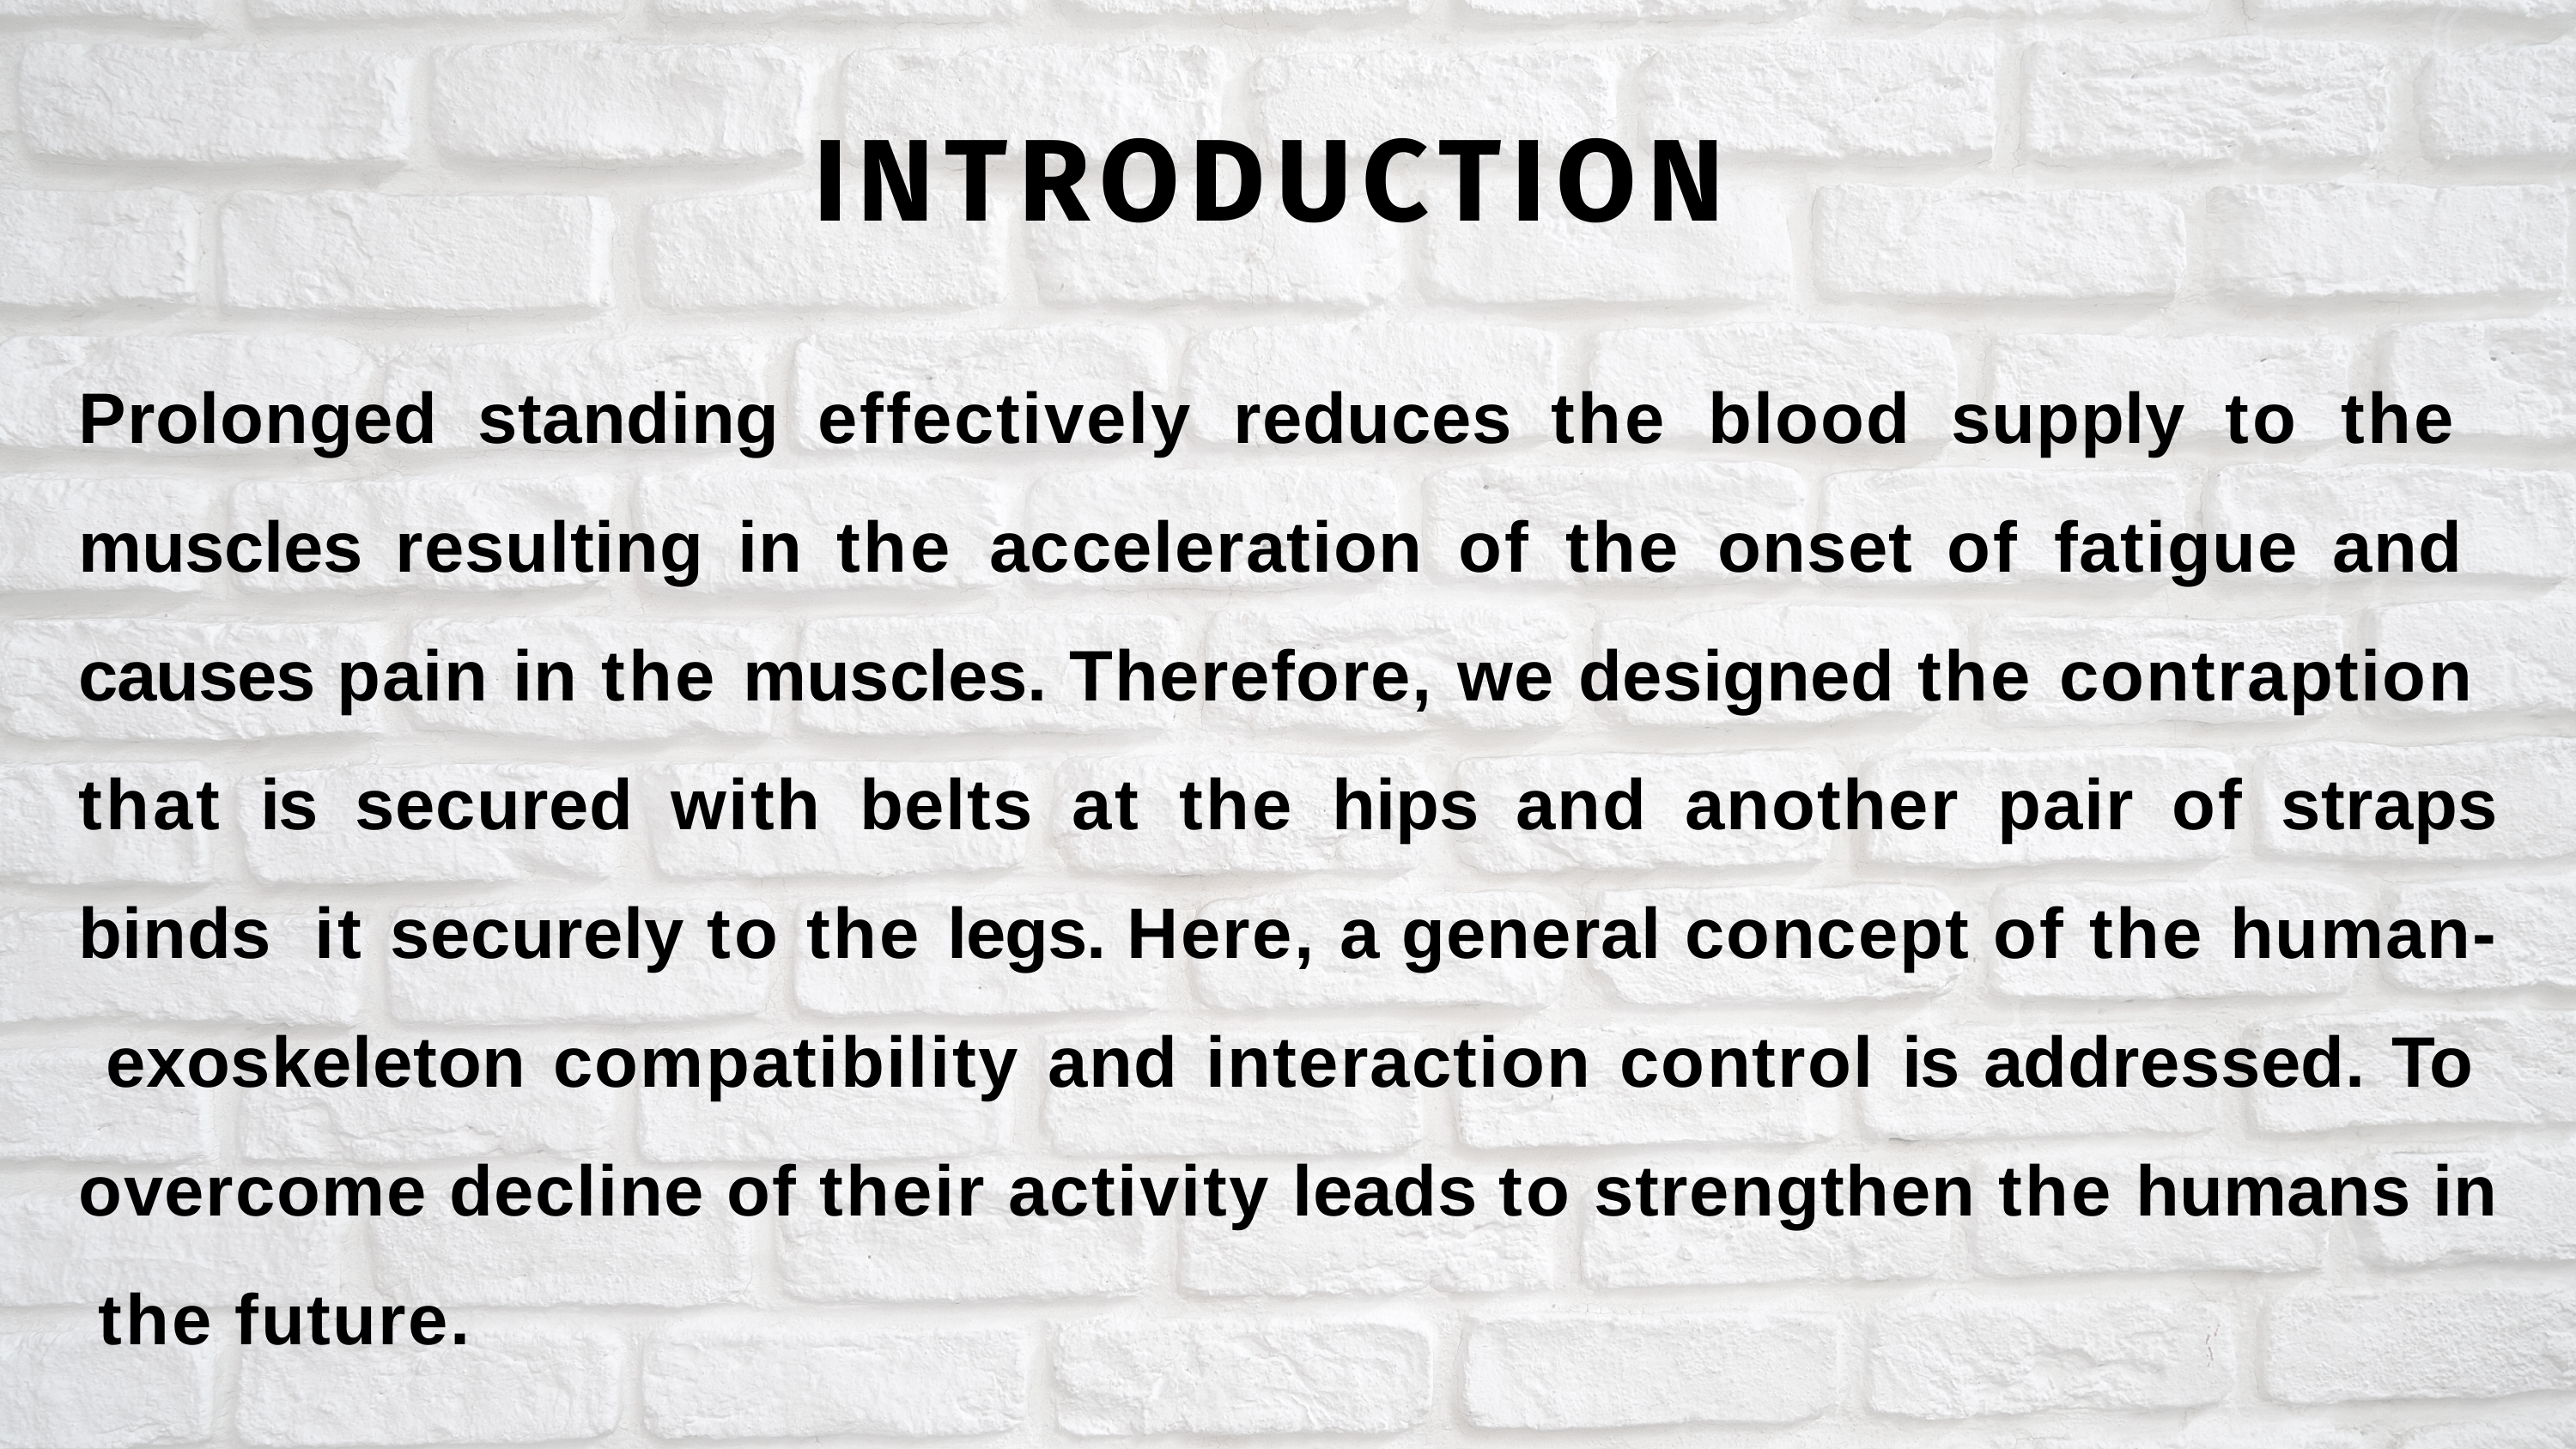

# INTRODUCTION
Prolonged standing effectively reduces the blood supply to the  muscles resulting in the acceleration of the onset of fatigue and  causes pain in the muscles. Therefore, we designed the contraption  that is secured with belts at the hips and another pair of straps binds  it securely to the legs. Here, a general concept of the human-  exoskeleton compatibility and interaction control is addressed. To  overcome decline of their activity leads to strengthen the humans in  the future.